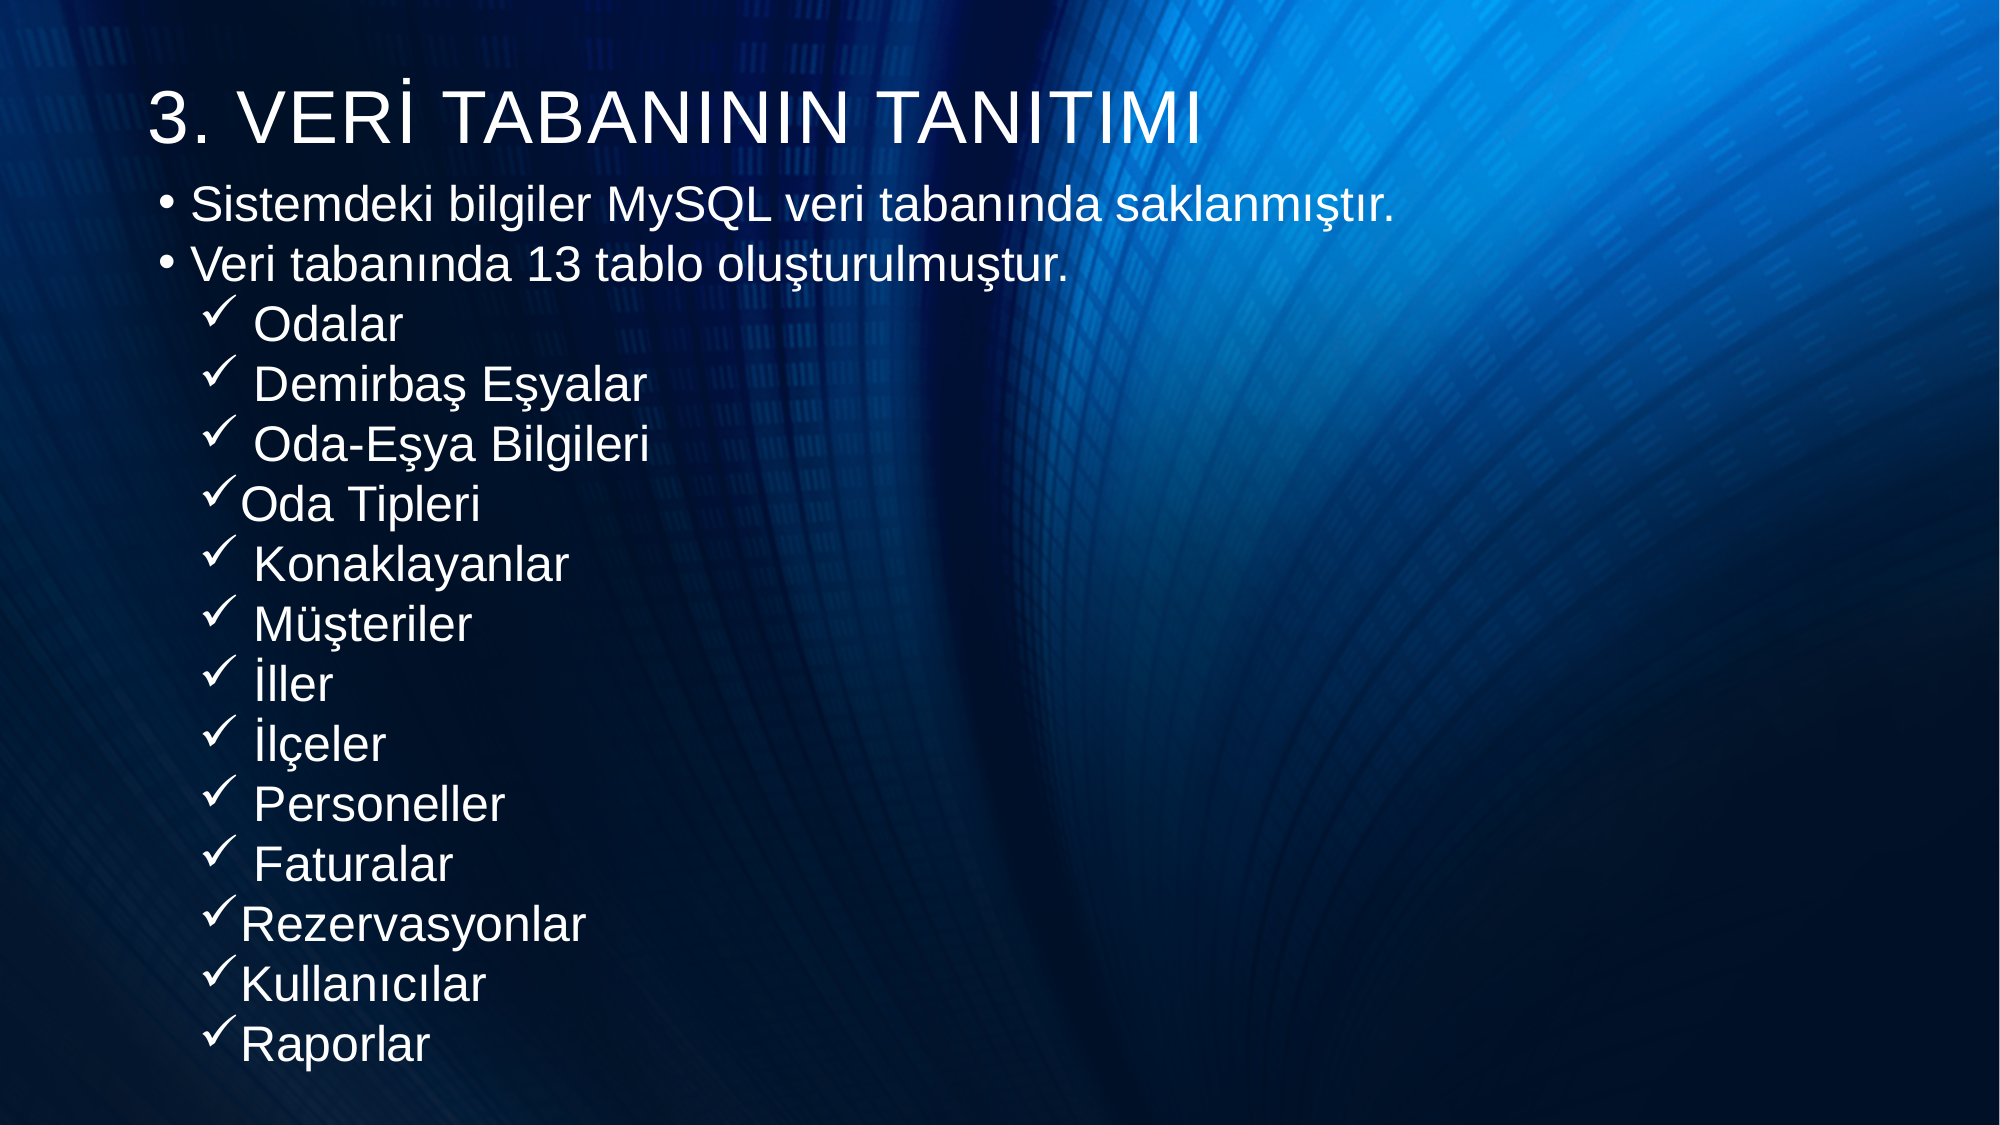

3. VERİ TABANININ TANITIMI
 Sistemdeki bilgiler MySQL veri tabanında saklanmıştır.
 Veri tabanında 13 tablo oluşturulmuştur.
 Odalar
 Demirbaş Eşyalar
 Oda-Eşya Bilgileri
Oda Tipleri
 Konaklayanlar
 Müşteriler
 İller
 İlçeler
 Personeller
 Faturalar
Rezervasyonlar
Kullanıcılar
Raporlar